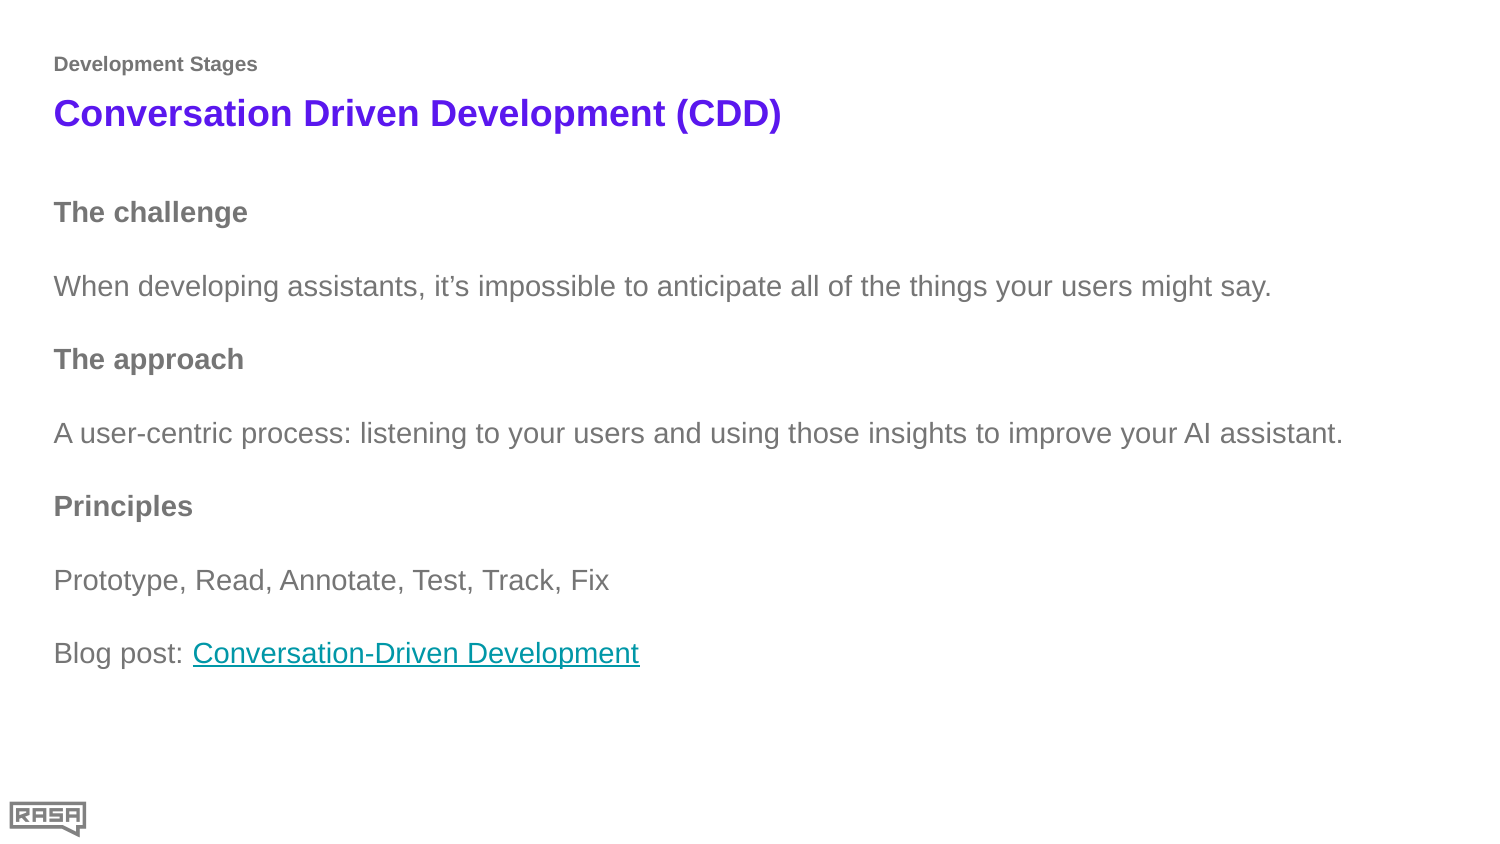

Development Stages
# Conversation Driven Development (CDD)
The challenge
When developing assistants, it’s impossible to anticipate all of the things your users might say.
The approach
A user-centric process: listening to your users and using those insights to improve your AI assistant.
Principles
Prototype, Read, Annotate, Test, Track, Fix
Blog post: Conversation-Driven Development